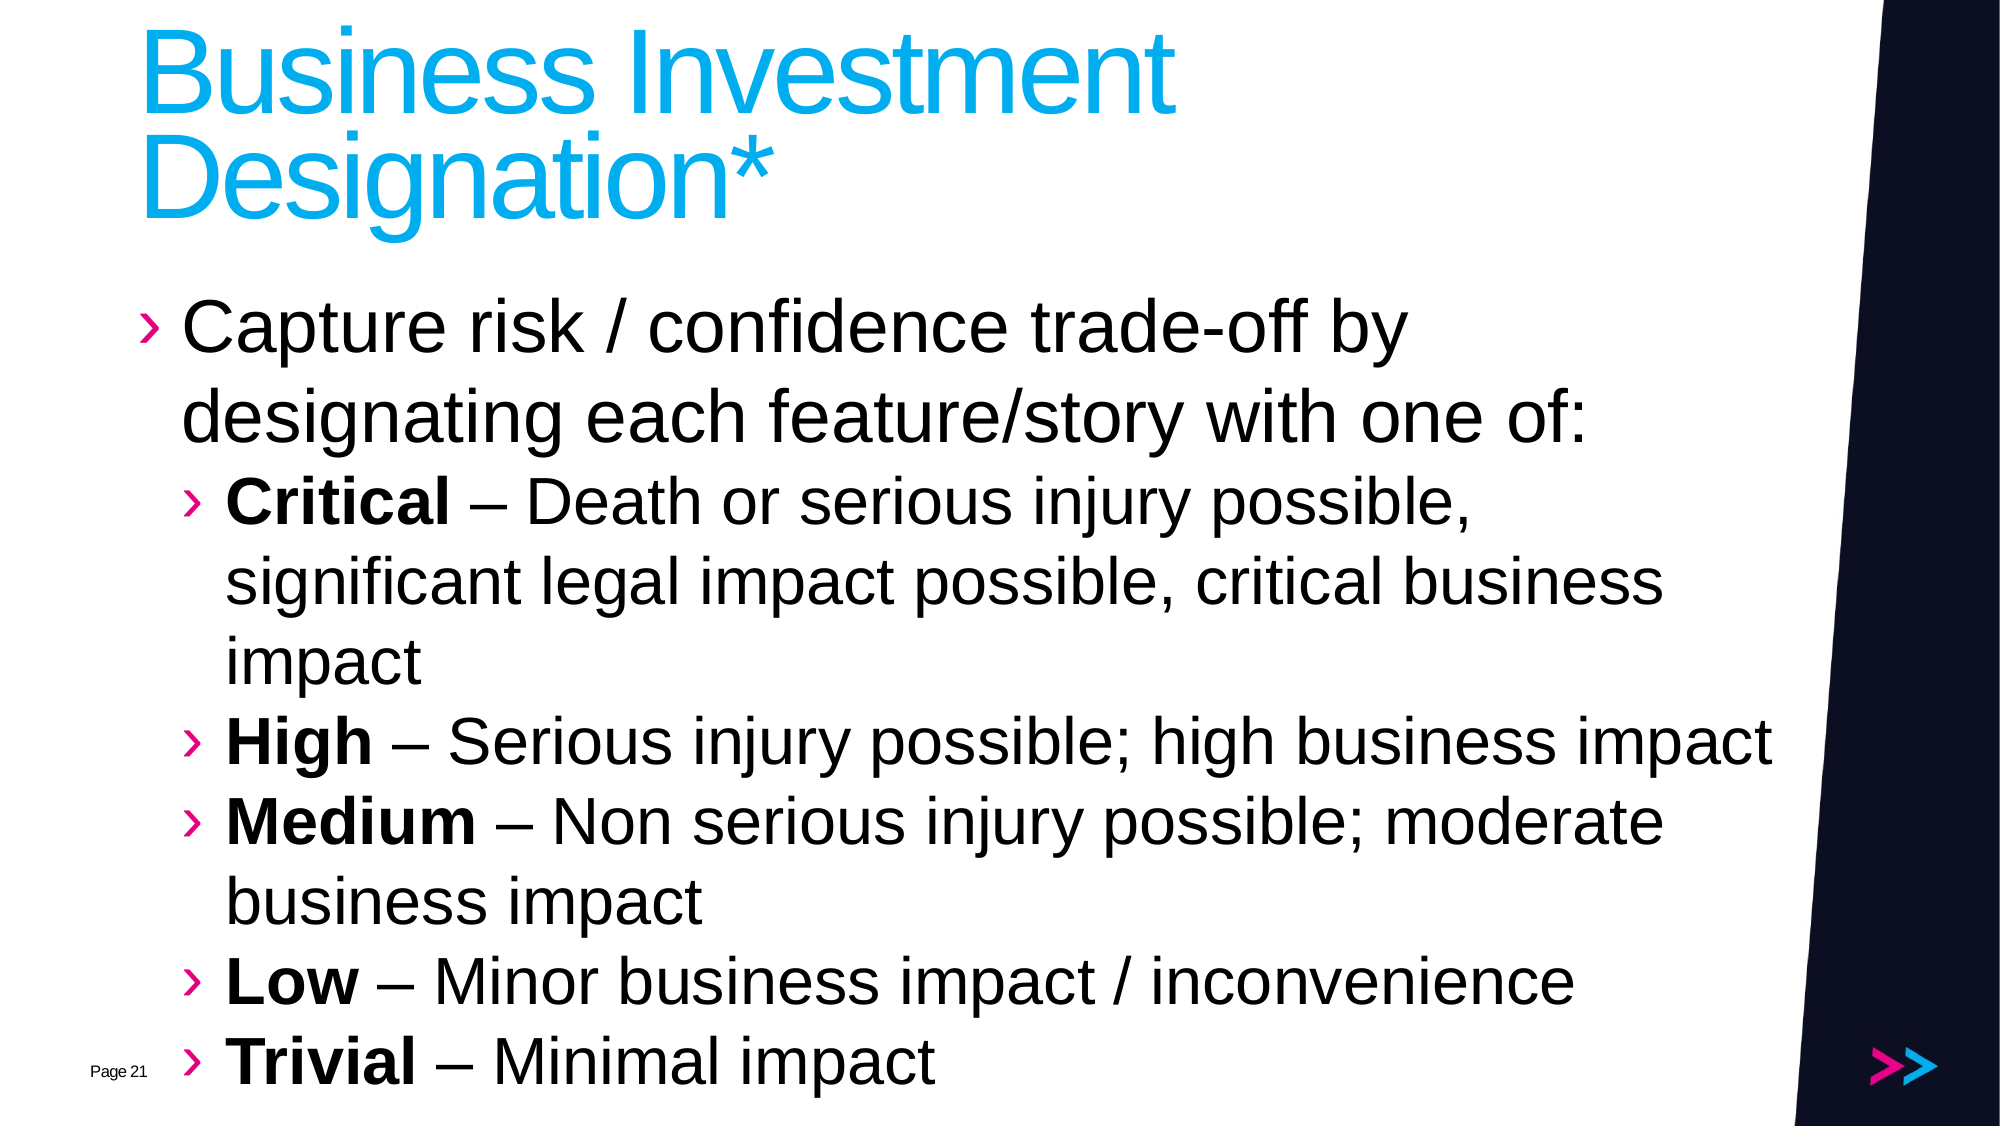

# Business Investment Designation*
Capture risk / confidence trade-off by designating each feature/story with one of:
Critical – Death or serious injury possible, significant legal impact possible, critical business impact
High – Serious injury possible; high business impact
Medium – Non serious injury possible; moderate business impact
Low – Minor business impact / inconvenience
Trivial – Minimal impact
Track the BID within task tracking system
21